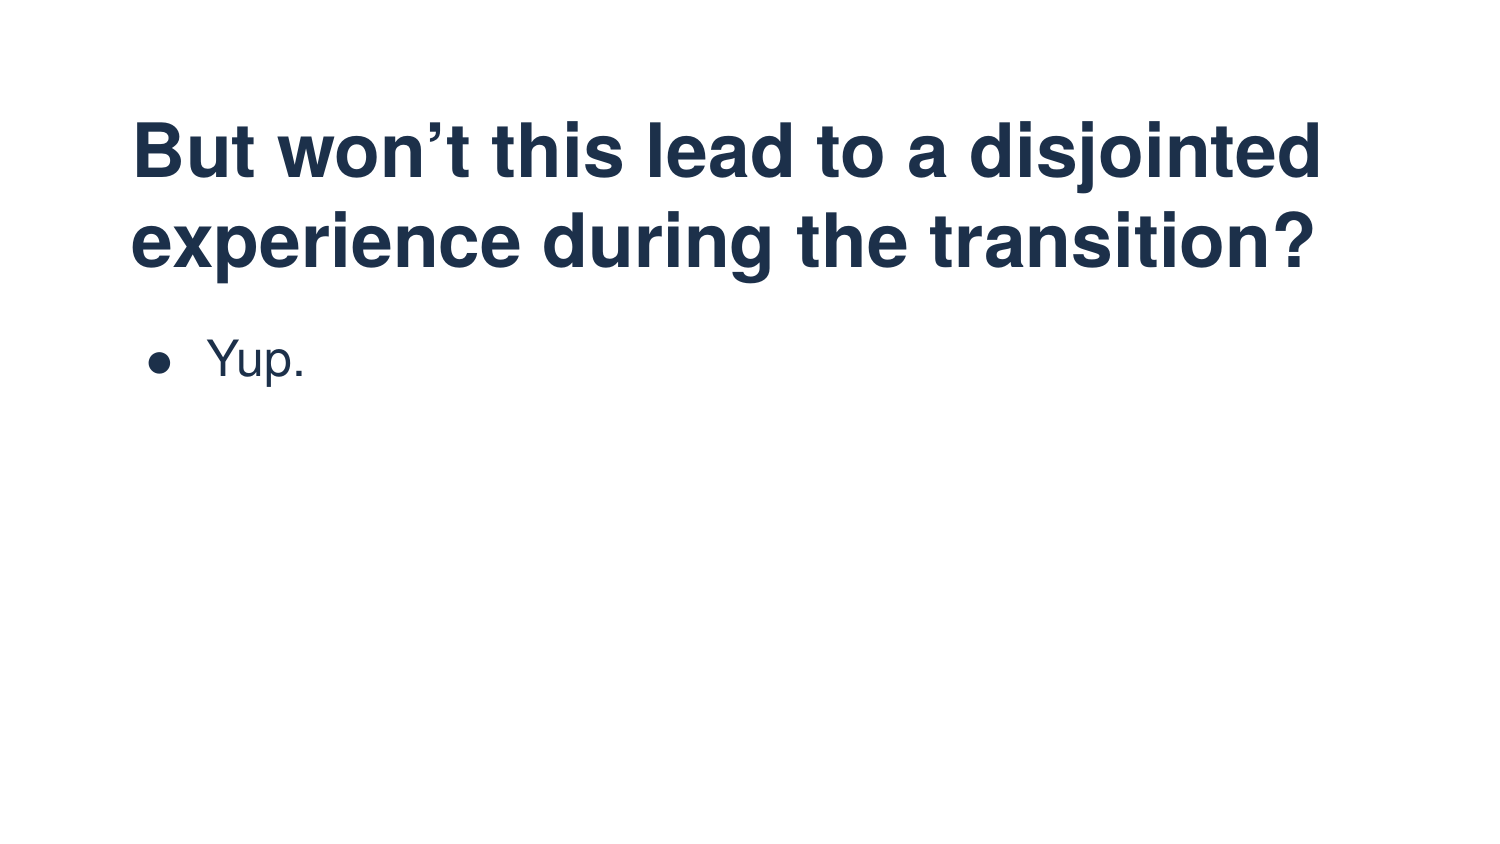

# But won’t this lead to a disjointed experience during the transition?
Yup.